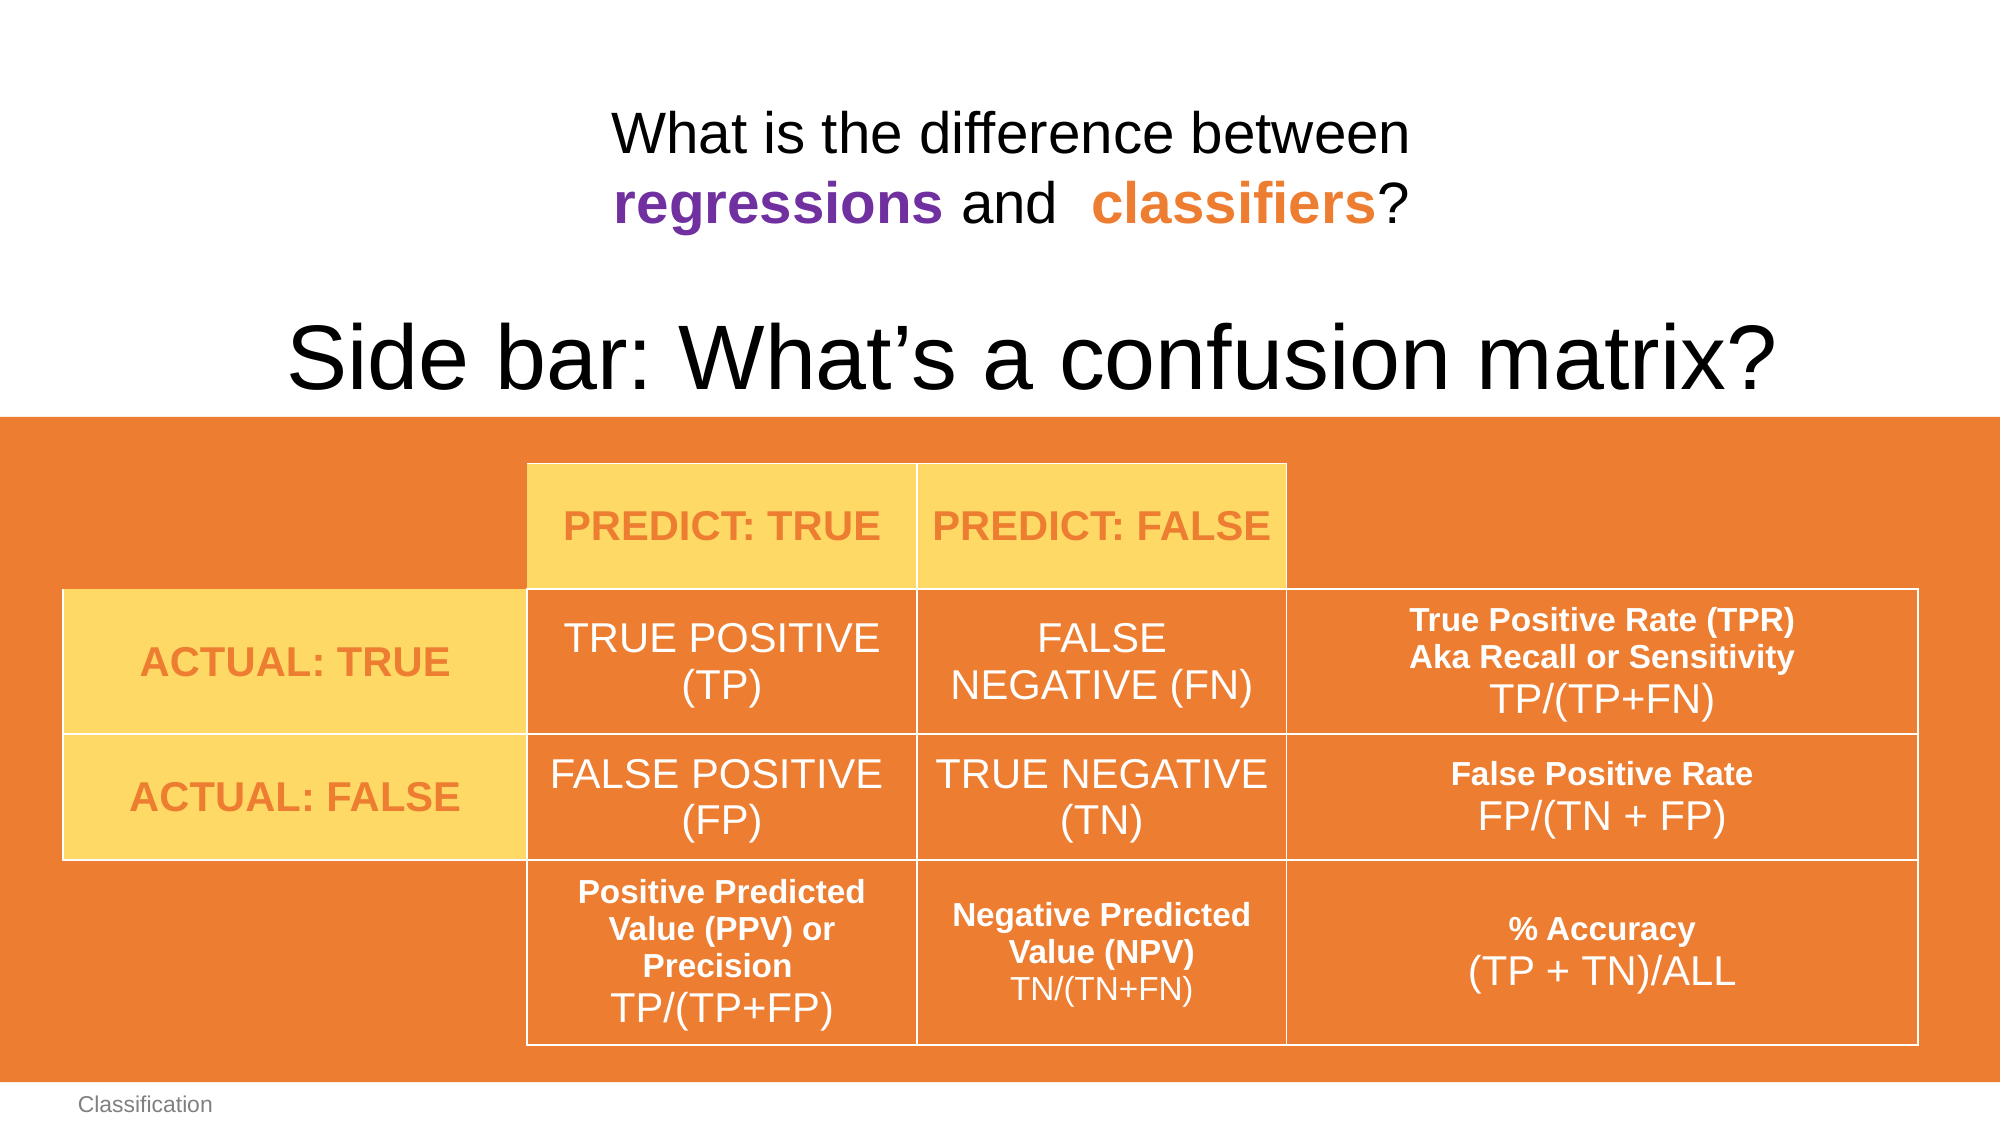

What is the difference between
regressions and  classifiers?
Side bar: What’s a confusion matrix?

|  | PREDICT: TRUE | PREDICT: FALSE |  |
| --- | --- | --- | --- |
| ACTUAL: TRUE | TRUE POSITIVE (TP) | FALSE NEGATIVE (FN) | True Positive Rate (TPR) Aka Recall or Sensitivity TP/(TP+FN) |
| ACTUAL: FALSE | FALSE POSITIVE (FP) | TRUE NEGATIVE (TN) | False Positive Rate FP/(TN + FP) |
|  | Positive Predicted Value (PPV) or Precision TP/(TP+FP) | Negative Predicted Value (NPV) TN/(TN+FN) | % Accuracy (TP + TN)/ALL |
Classification